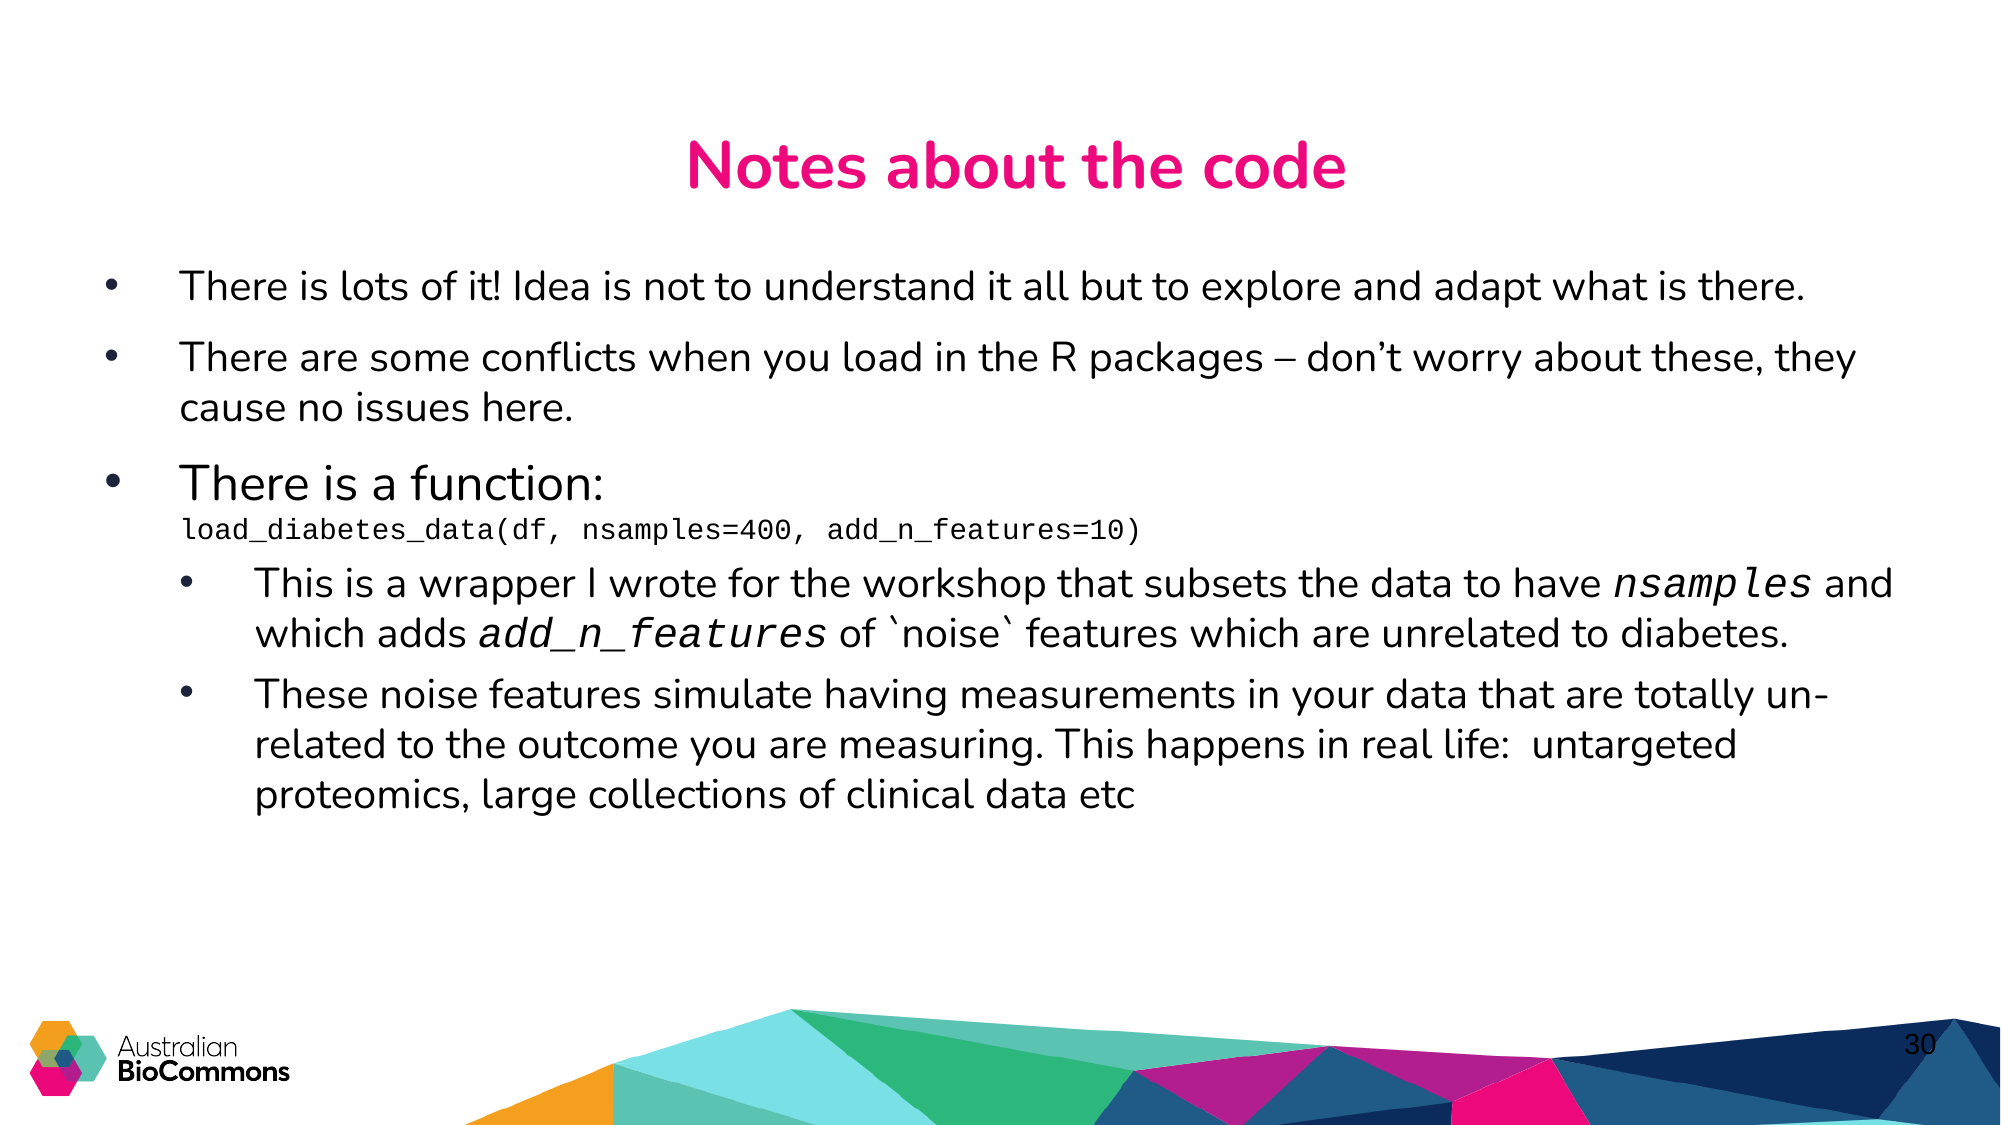

# Notes about the code
There is lots of it! Idea is not to understand it all but to explore and adapt what is there.
There are some conflicts when you load in the R packages – don’t worry about these, they cause no issues here.
There is a function:
load_diabetes_data(df, nsamples=400, add_n_features=10)
This is a wrapper I wrote for the workshop that subsets the data to have nsamples and which adds add_n_features of `noise` features which are unrelated to diabetes.
These noise features simulate having measurements in your data that are totally un-related to the outcome you are measuring. This happens in real life:  untargeted proteomics, large collections of clinical data etc

30